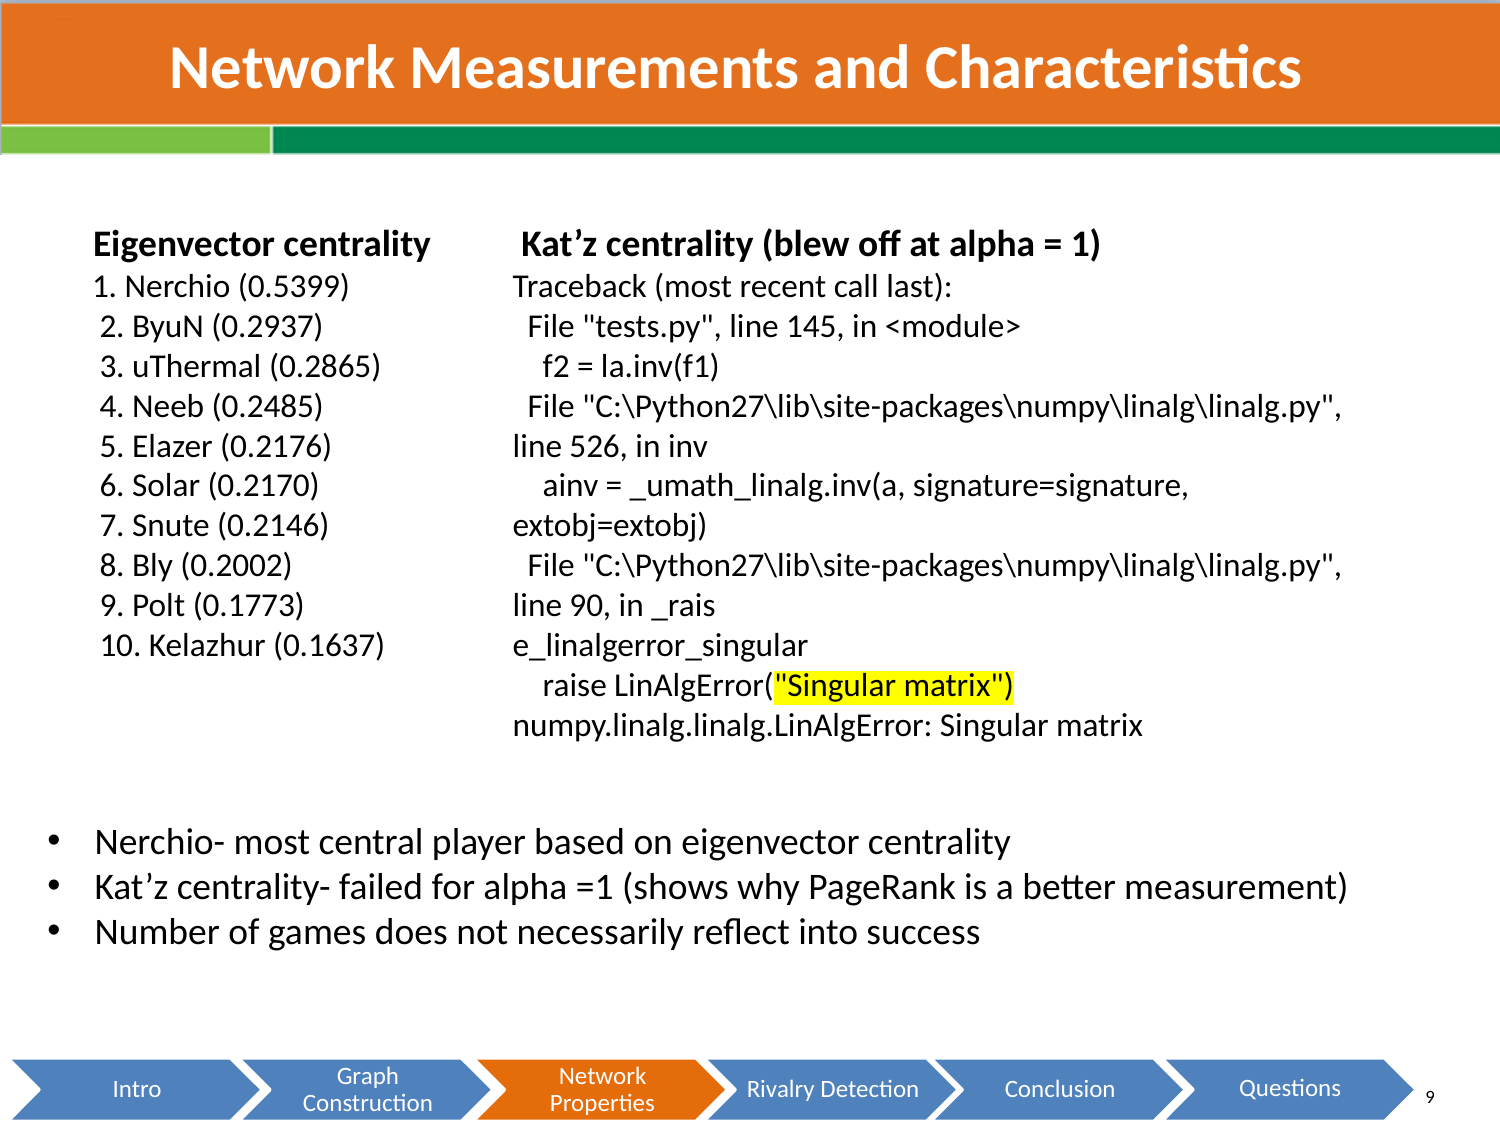

# Network Measurements and Characteristics

 Eigenvector centrality
 1. Nerchio (0.5399)
  2. ByuN (0.2937)
  3. uThermal (0.2865)
  4. Neeb (0.2485)
  5. Elazer (0.2176)
  6. Solar (0.2170)
  7. Snute (0.2146)
  8. Bly (0.2002)
  9. Polt (0.1773)
  10. Kelazhur (0.1637)
 Kat’z centrality (blew off at alpha = 1)
Traceback (most recent call last):
  File "tests.py", line 145, in <module>
    f2 = la.inv(f1)
  File "C:\Python27\lib\site-packages\numpy\linalg\linalg.py", line 526, in inv
    ainv = _umath_linalg.inv(a, signature=signature, extobj=extobj)
  File "C:\Python27\lib\site-packages\numpy\linalg\linalg.py", line 90, in _rais
e_linalgerror_singular
    raise LinAlgError("Singular matrix")
numpy.linalg.linalg.LinAlgError: Singular matrix
Nerchio- most central player based on eigenvector centrality
Kat’z centrality- failed for alpha =1 (shows why PageRank is a better measurement)
Number of games does not necessarily reflect into success
Intro
Graph Construction
Network Properties
Rivalry Detection
Conclusion

Questions